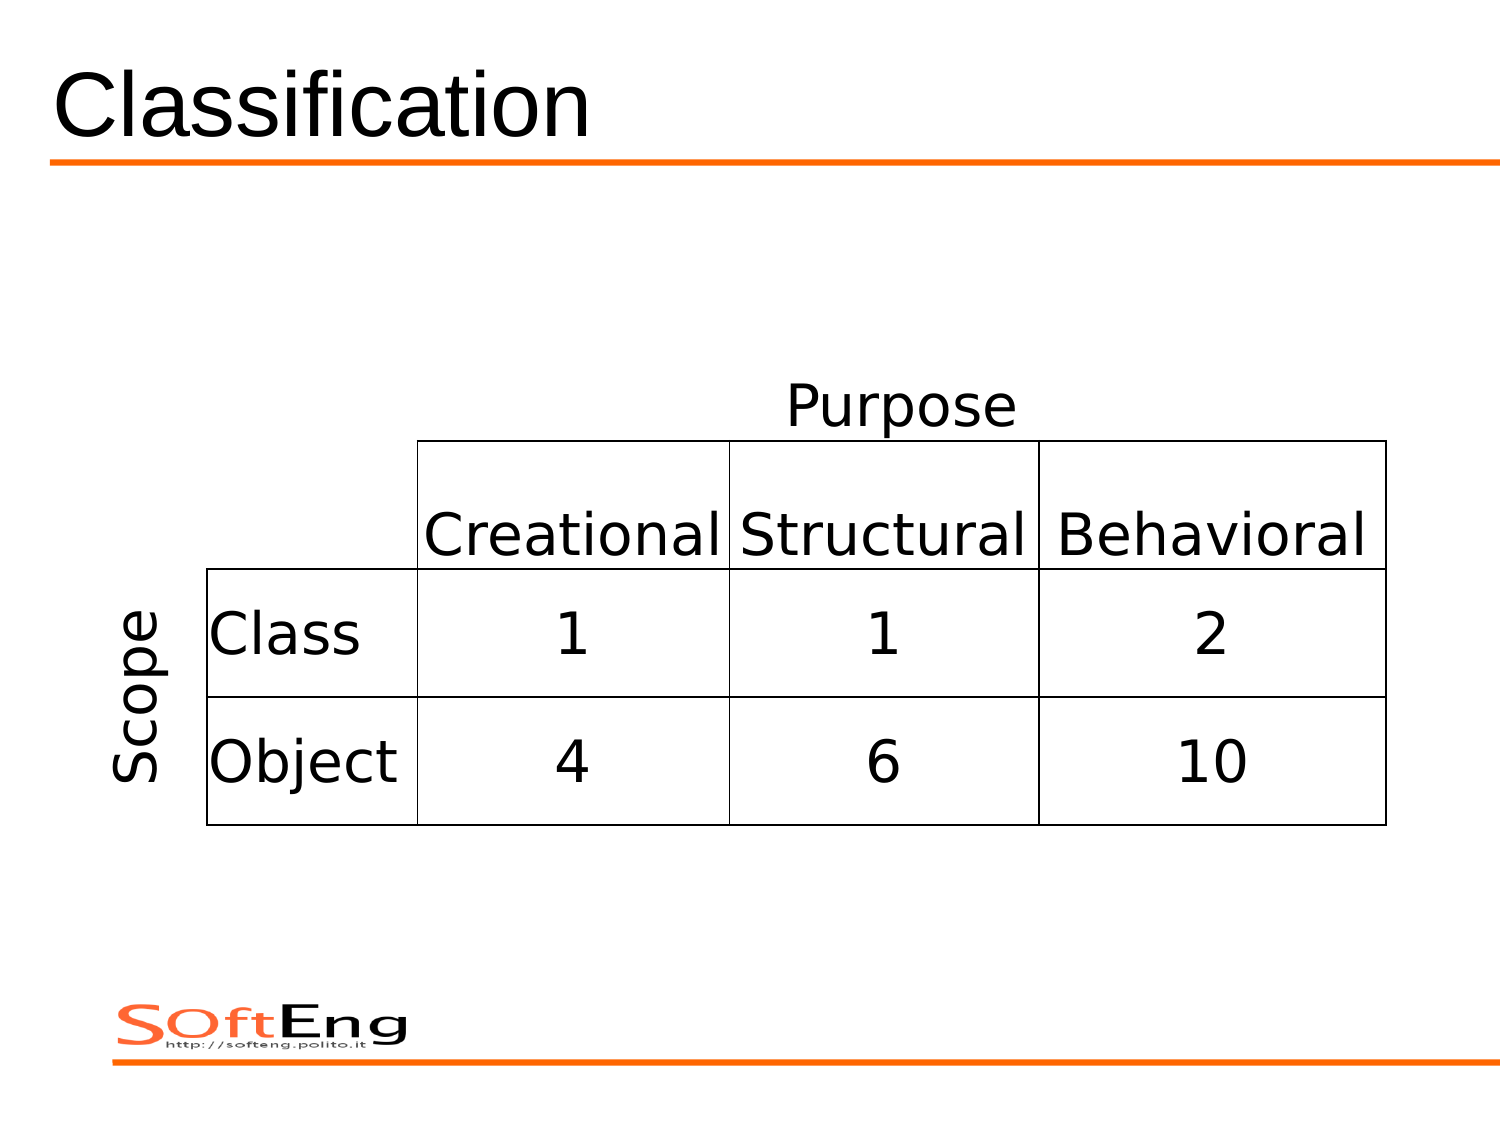

# Classification
|  |  | Purpose |  |  |
| --- | --- | --- | --- | --- |
|  |  | Creational | Structural | Behavioral |
| Scope | Class | 1 | 1 | 2 |
|  | Object | 4 | 6 | 10 |